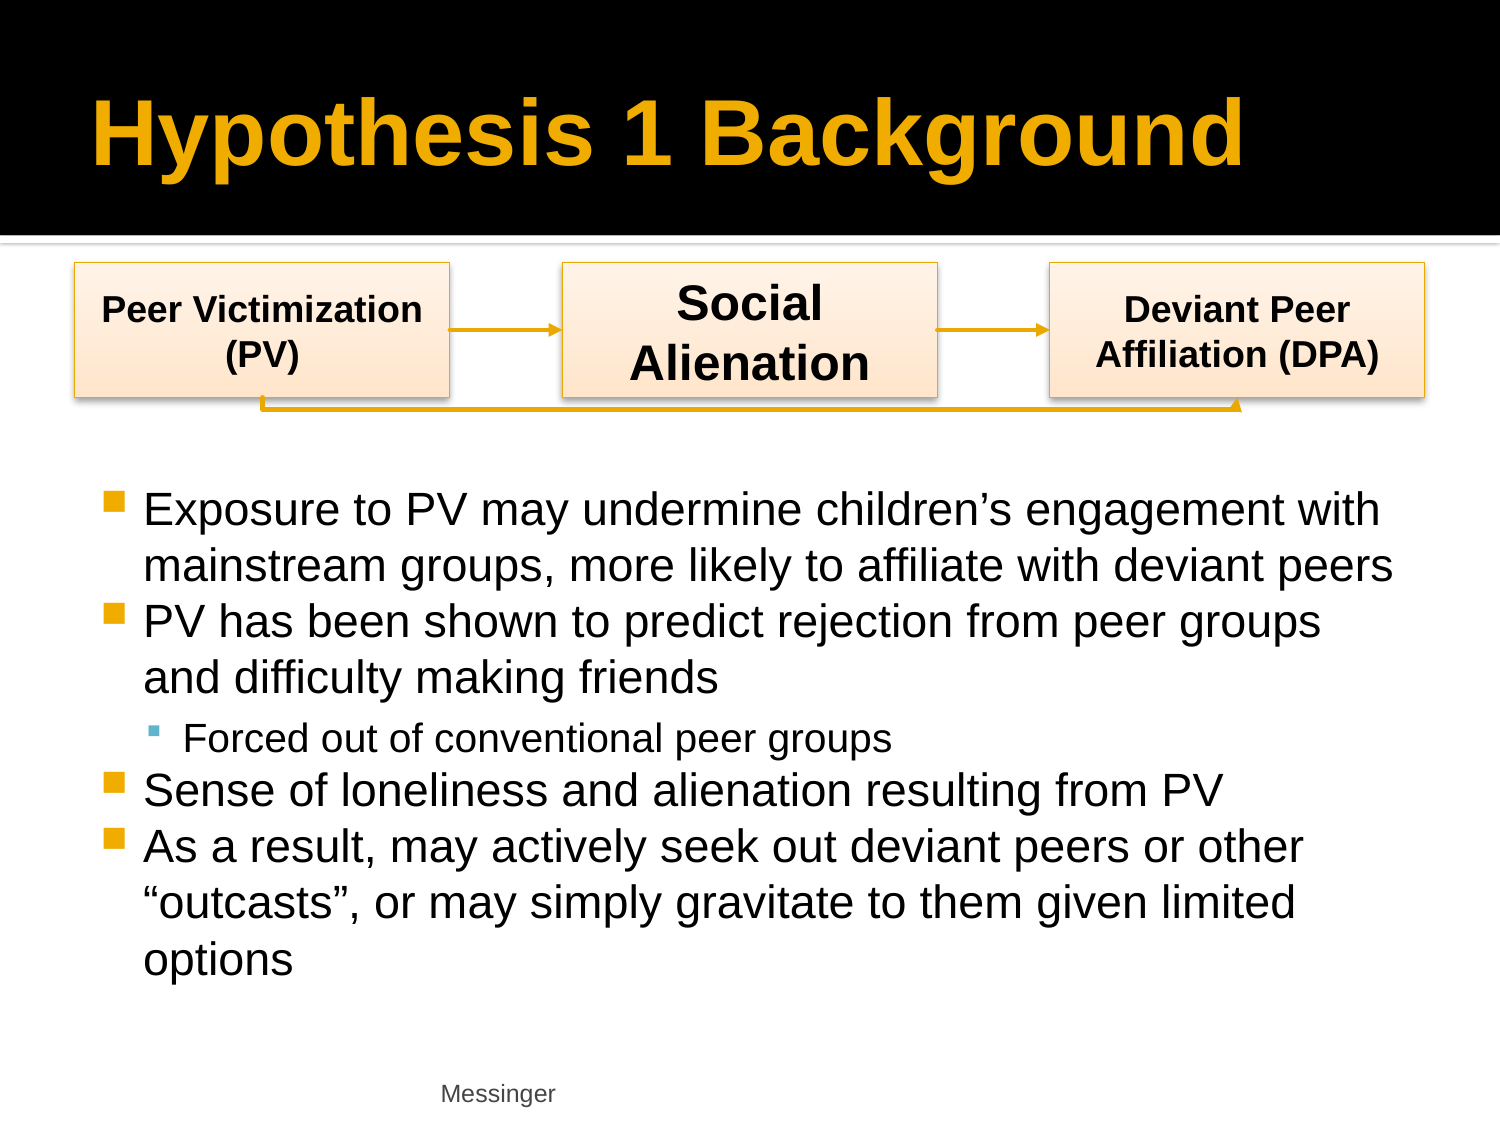

# Hypothesis 1 Background
Peer Victimization (PV)
Social Alienation
Deviant Peer Affiliation (DPA)
Exposure to PV may undermine children’s engagement with mainstream groups, more likely to affiliate with deviant peers
PV has been shown to predict rejection from peer groups and difficulty making friends
Forced out of conventional peer groups
Sense of loneliness and alienation resulting from PV
As a result, may actively seek out deviant peers or other “outcasts”, or may simply gravitate to them given limited options

Messinger